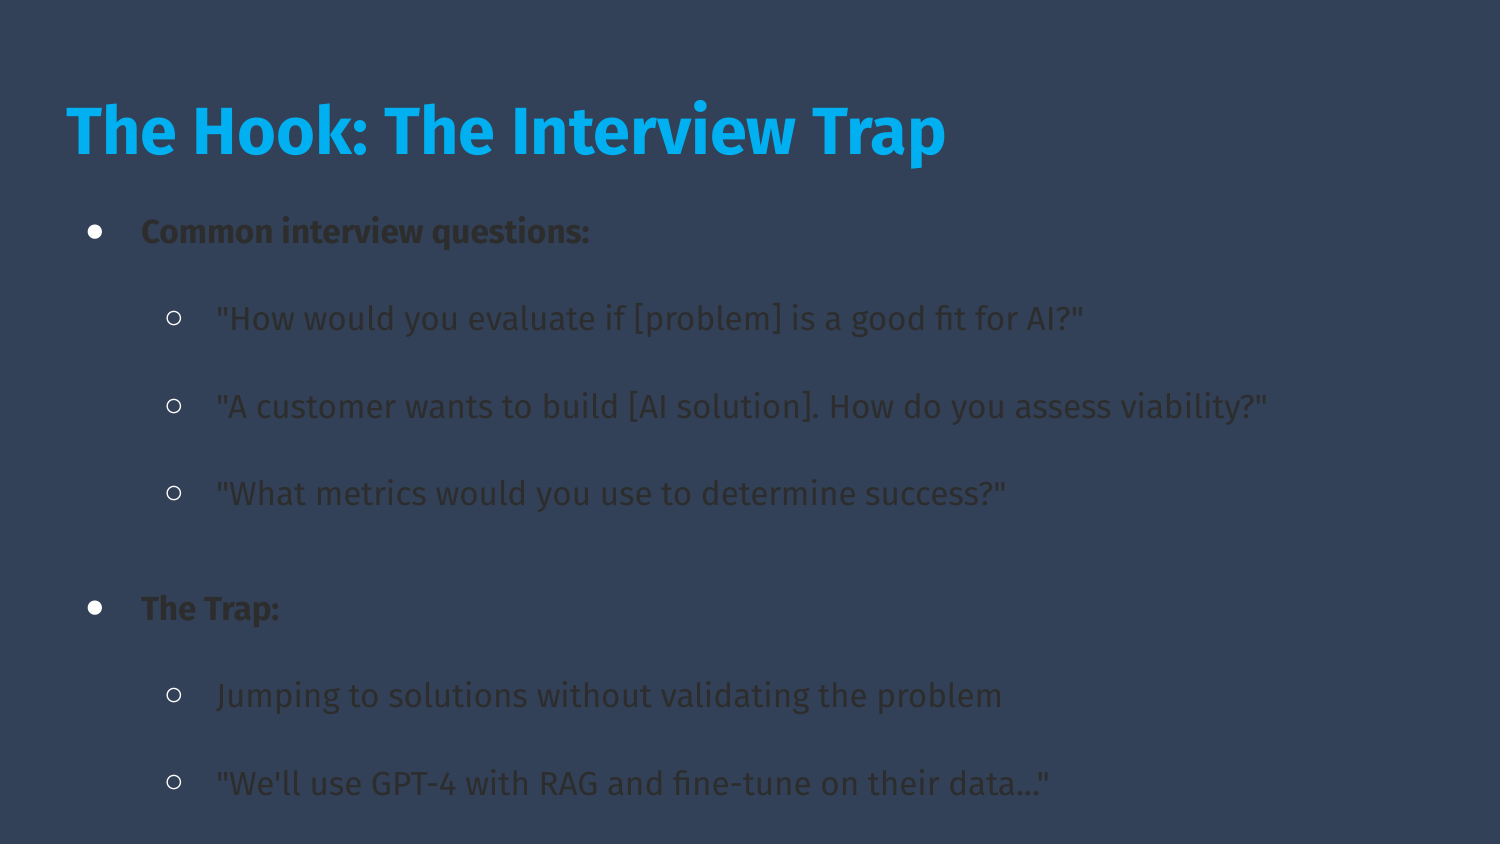

# The Hook: The Interview Trap
Common interview questions:
"How would you evaluate if [problem] is a good fit for AI?"
"A customer wants to build [AI solution]. How do you assess viability?"
"What metrics would you use to determine success?"

The Trap:
Jumping to solutions without validating the problem
"We'll use GPT-4 with RAG and fine-tune on their data..."

What Interviewers Actually Want:
Structured thinking — a repeatable framework
Risk awareness — not just optimism
Metrics-first approach — define success before building

Today: a framework that works for any AI use case question